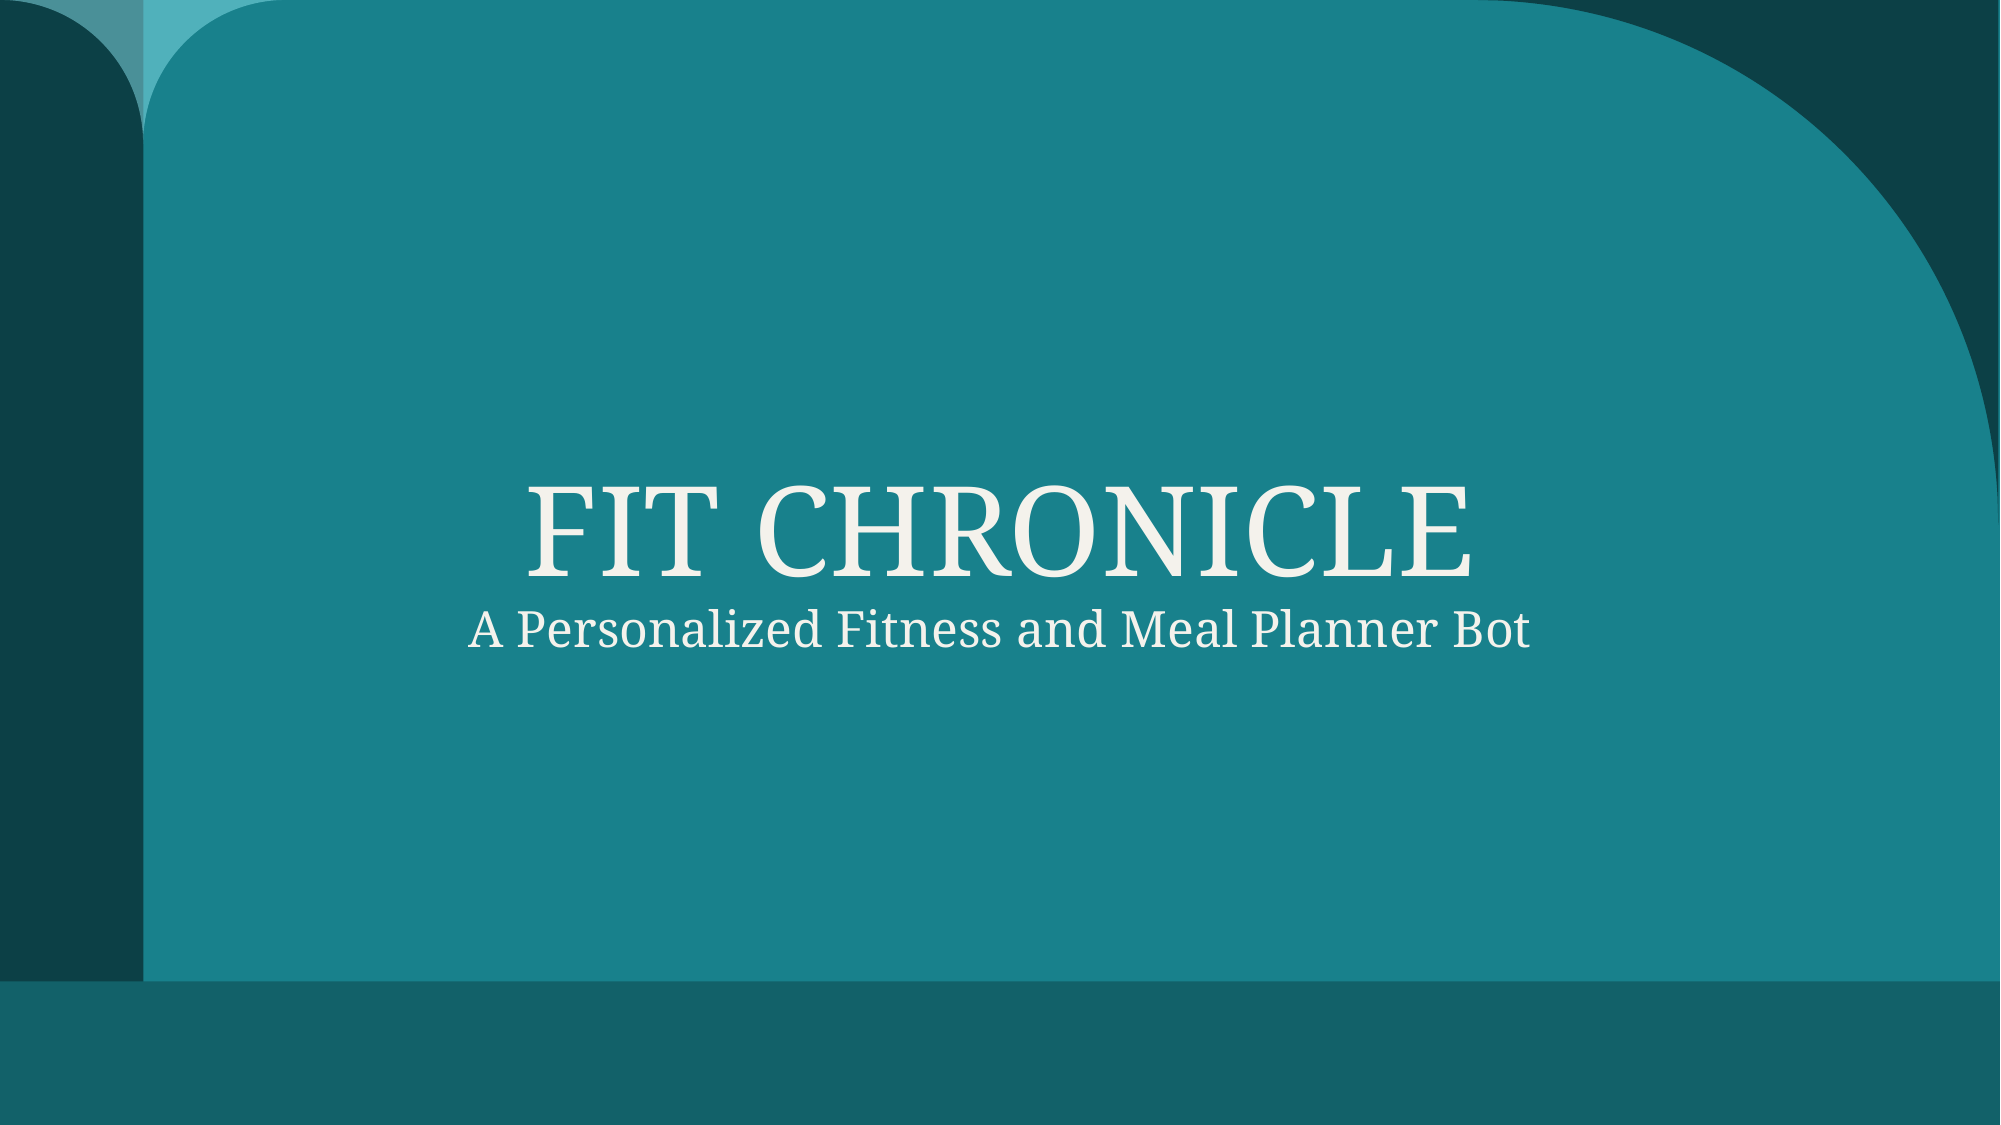

# FIT CHRONICLE A Personalized Fitness and Meal Planner Bot
1